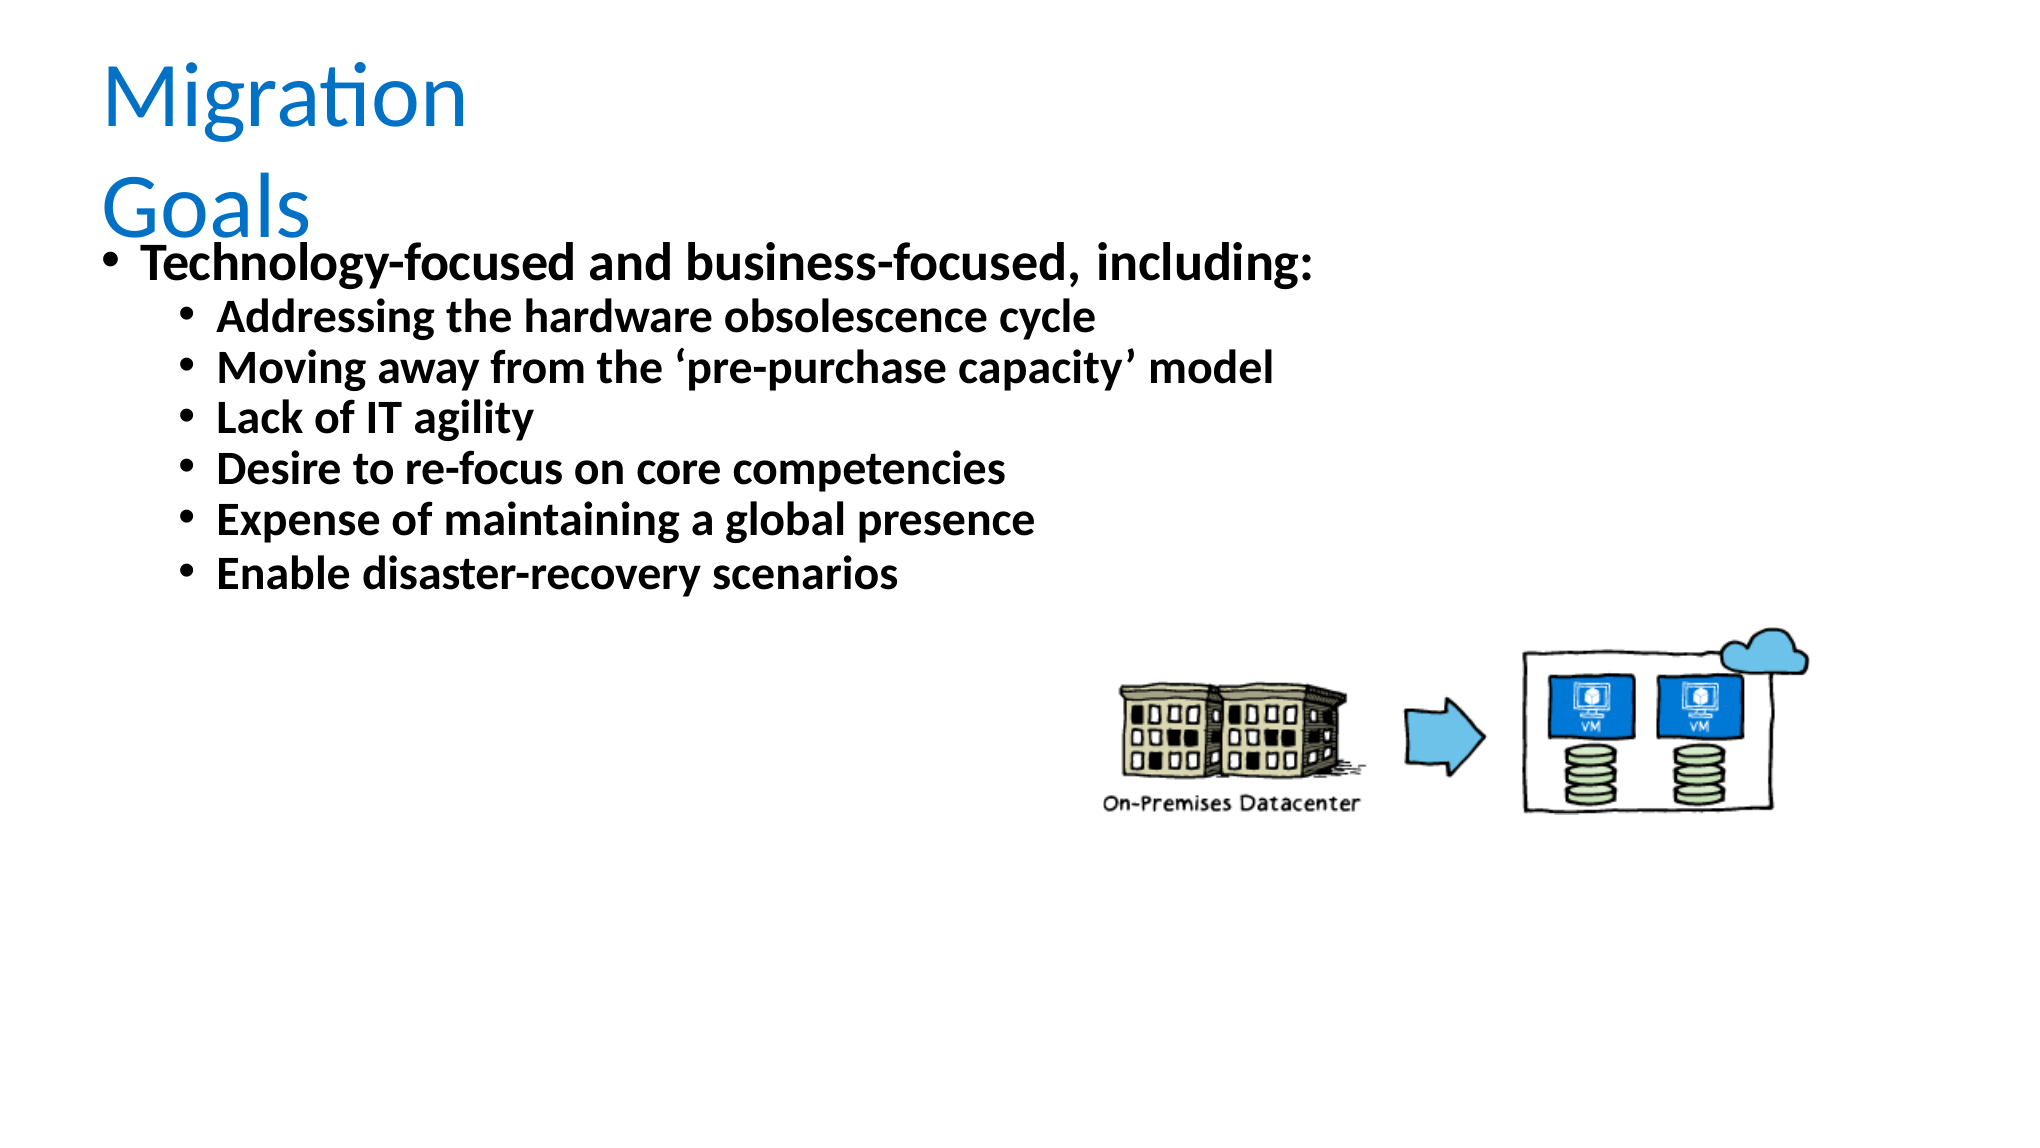

# Migration Goals
Technology-focused and business-focused, including:
Addressing the hardware obsolescence cycle
Moving away from the ‘pre-purchase capacity’ model
Lack of IT agility
Desire to re-focus on core competencies
Expense of maintaining a global presence
Enable disaster-recovery scenarios